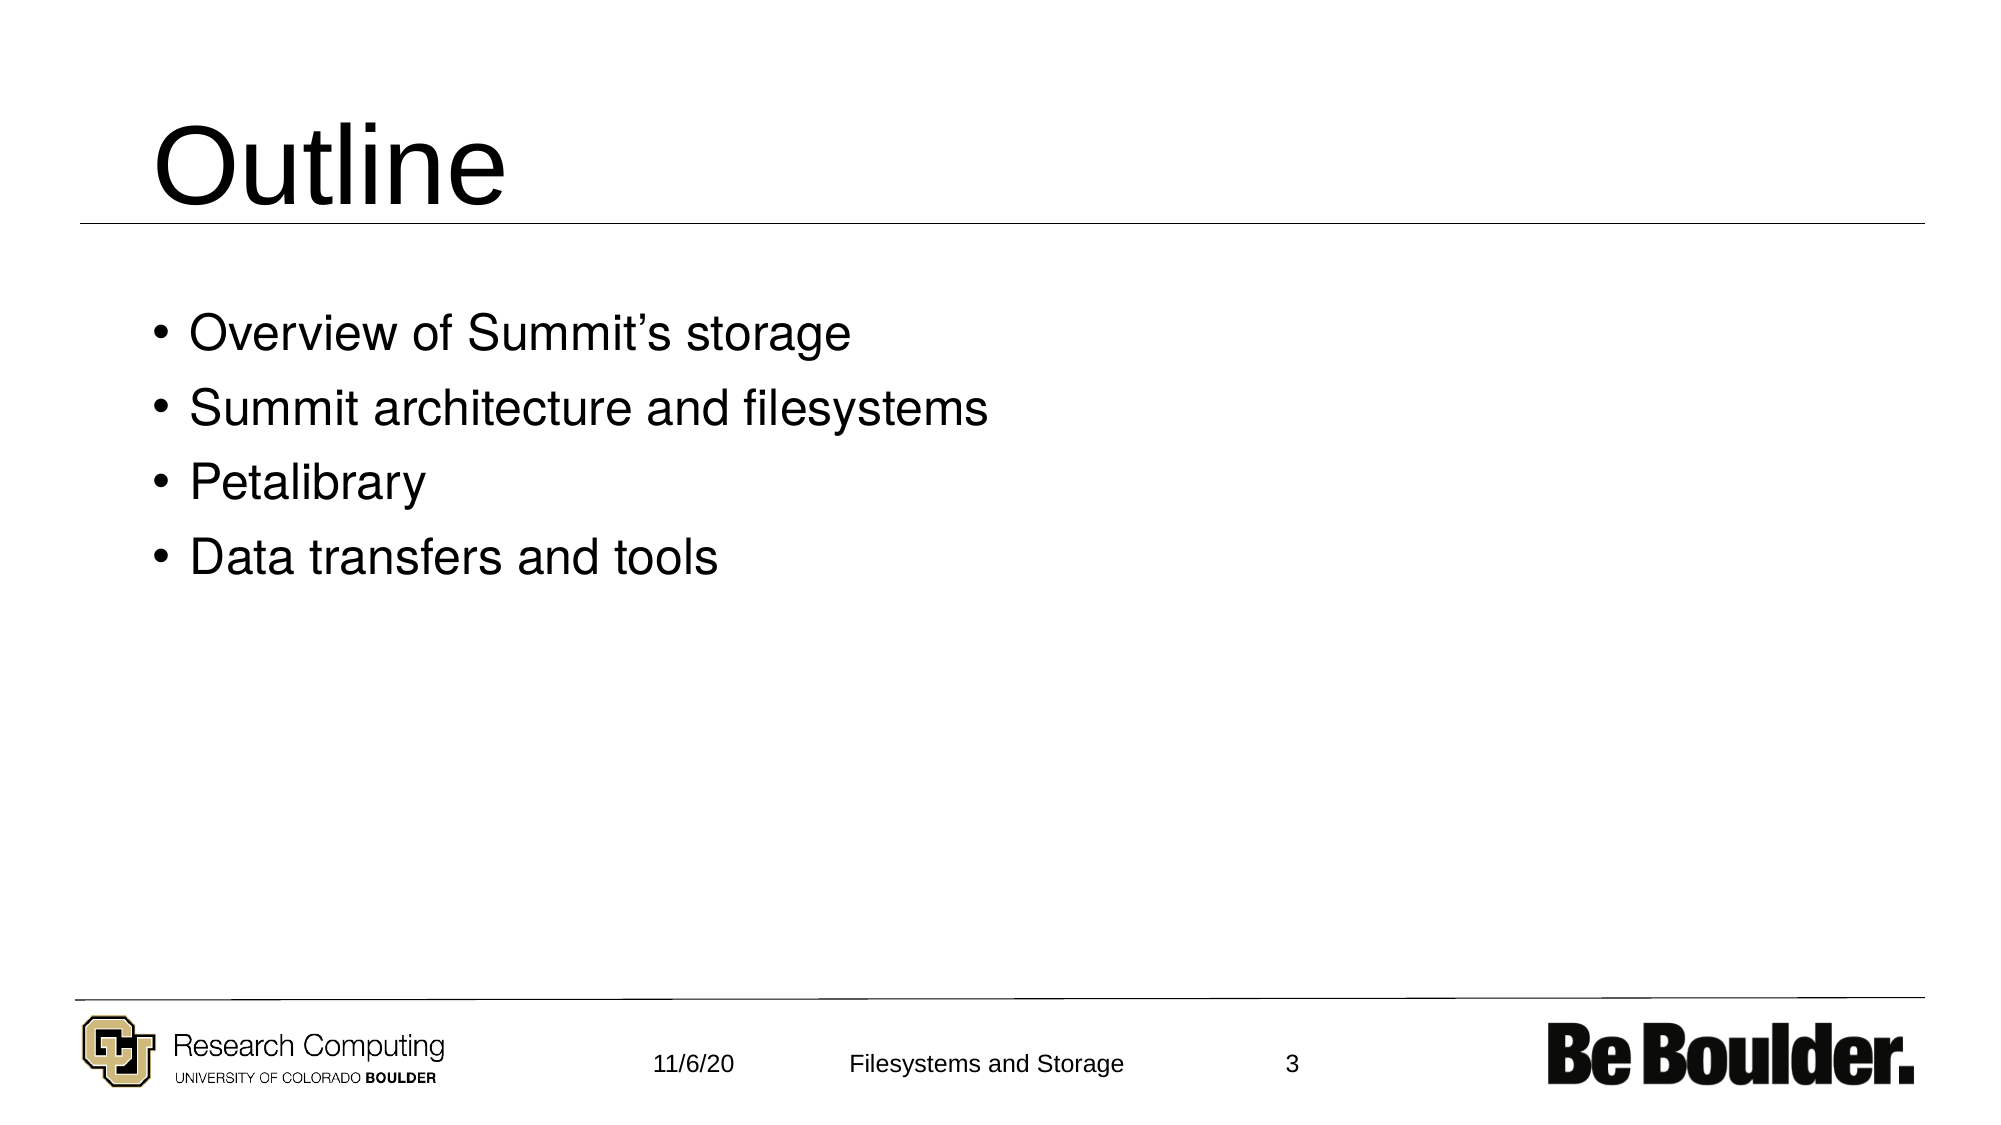

# Outline
Overview of Summit’s storage
Summit architecture and filesystems
Petalibrary
Data transfers and tools

11/6/20
3
Filesystems and Storage